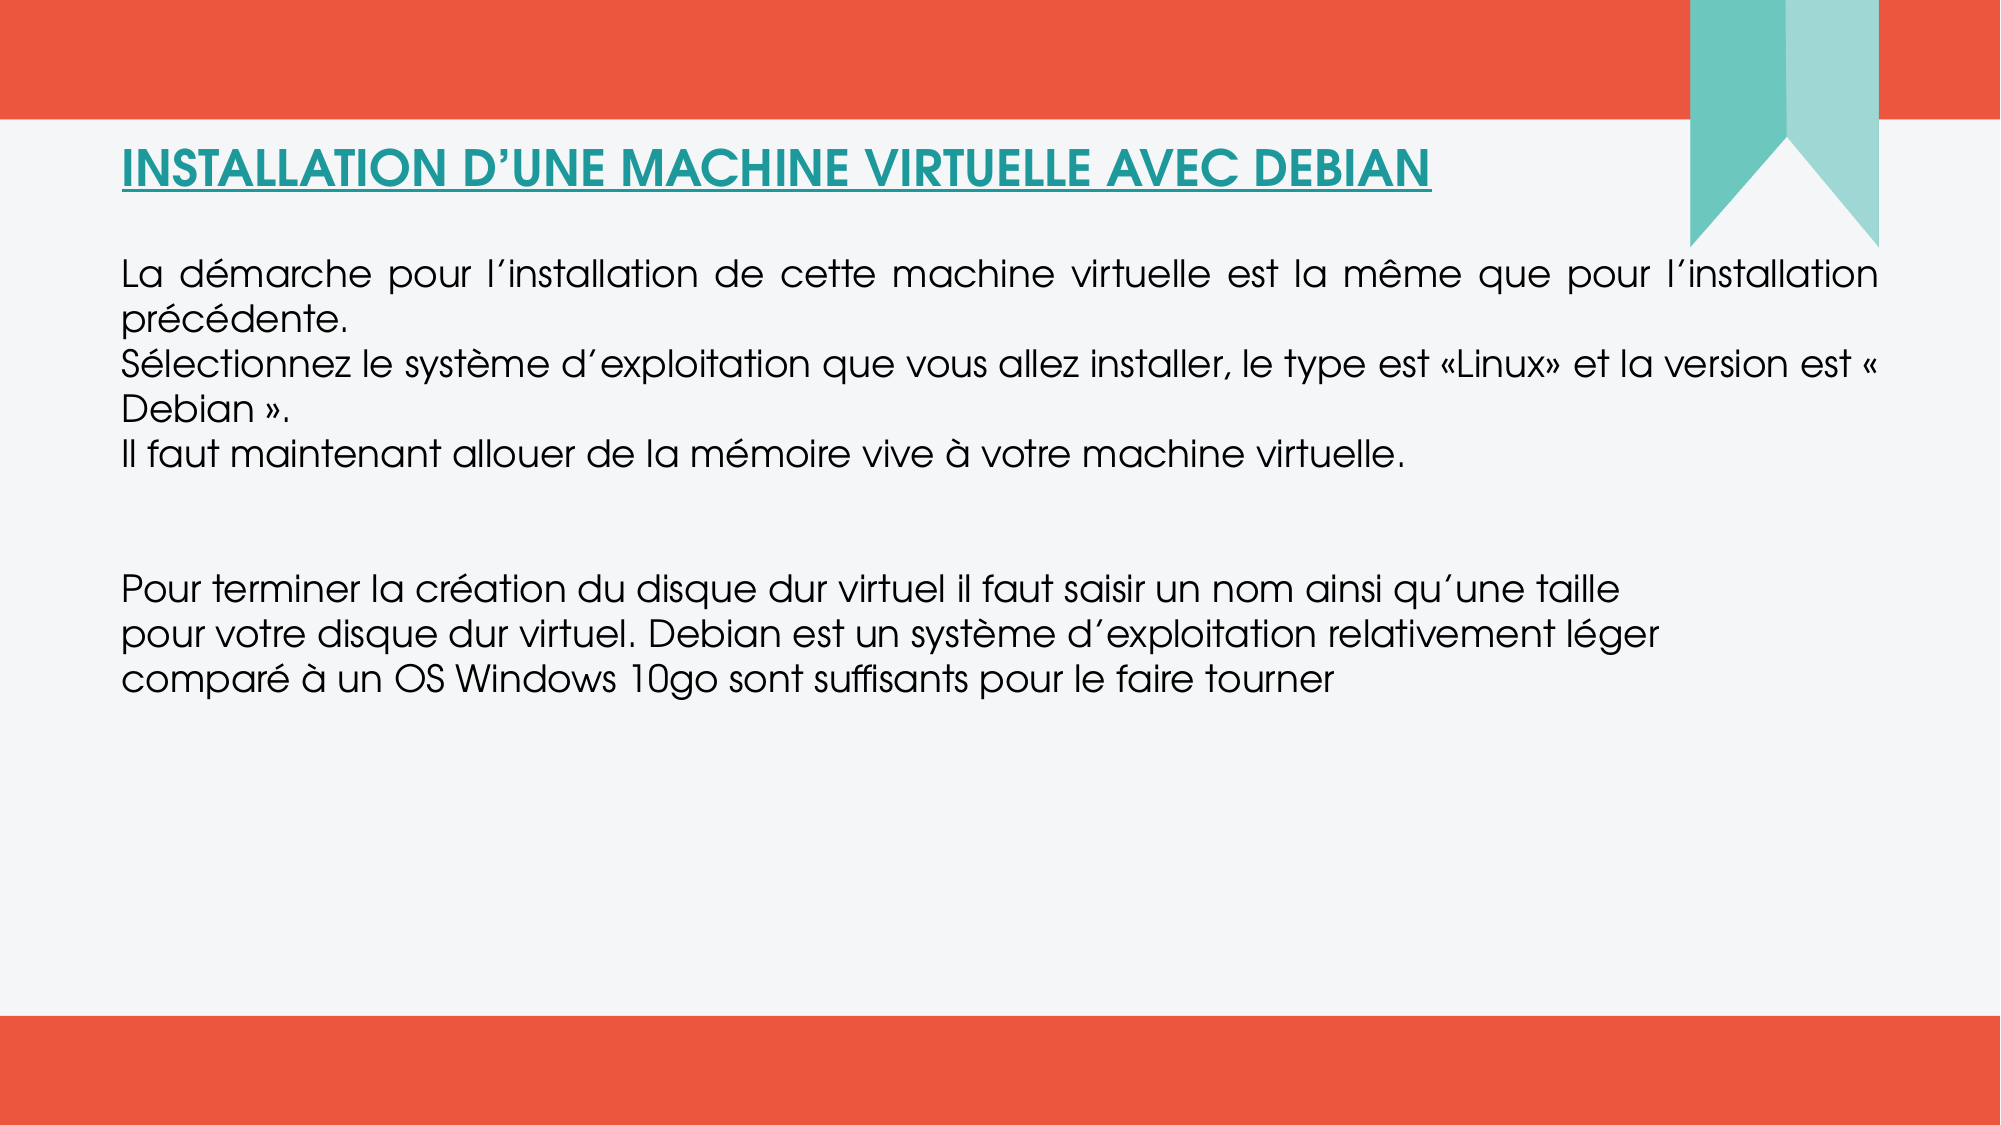

# INSTALLATION D’UNE MACHINE VIRTUELLE AVEC DEBIAN
La démarche pour l’installation de cette machine virtuelle est la même que pour l’installation précédente.
Sélectionnez le système d’exploitation que vous allez installer, le type est «Linux» et la version est « Debian ».
Il faut maintenant allouer de la mémoire vive à votre machine virtuelle.

Pour terminer la création du disque dur virtuel il faut saisir un nom ainsi qu’une taille
pour votre disque dur virtuel. Debian est un système d’exploitation relativement léger
comparé à un OS Windows 10go sont suffisants pour le faire tourner